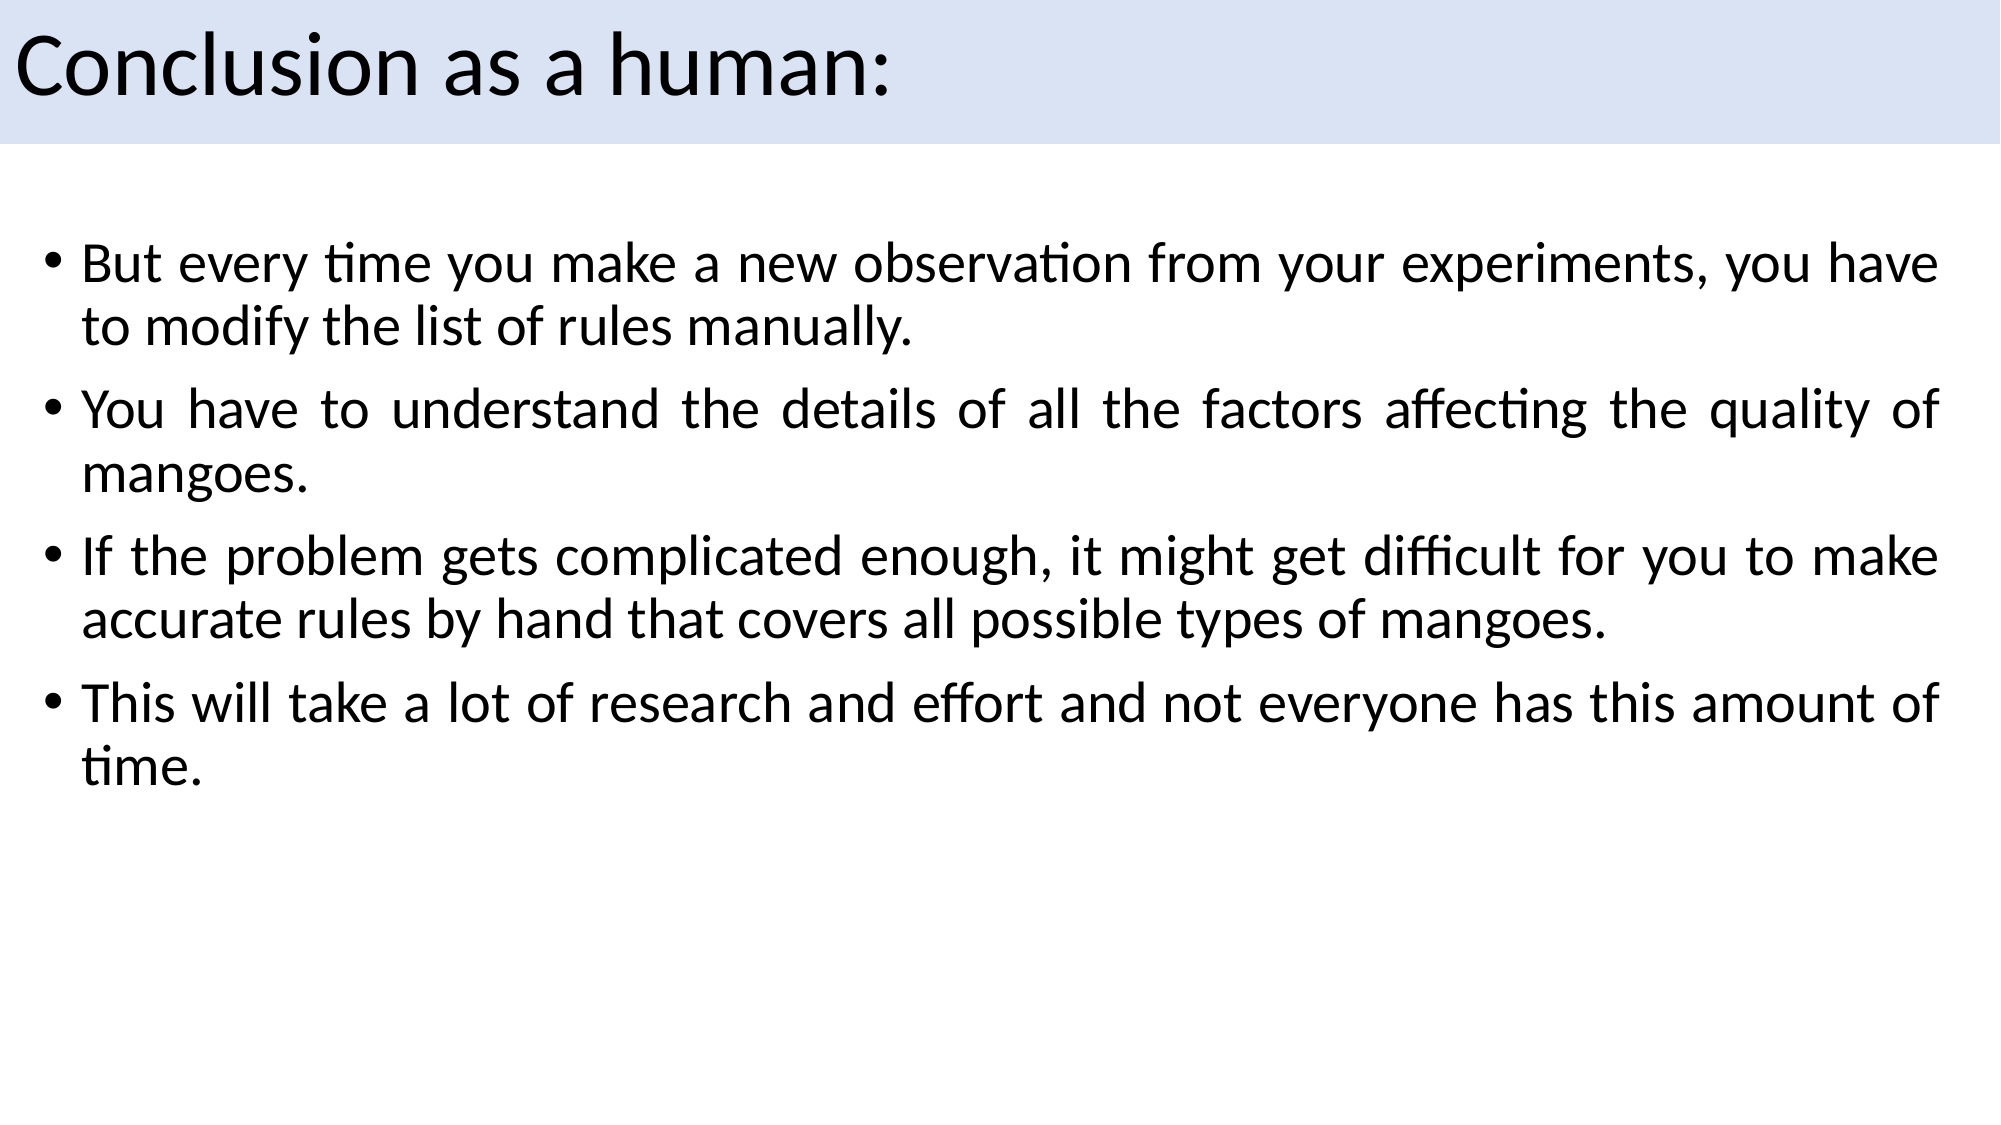

# Conclusion as a human:
But every time you make a new observation from your experiments, you have to modify the list of rules manually.
You have to understand the details of all the factors affecting the quality of mangoes.
If the problem gets complicated enough, it might get difficult for you to make accurate rules by hand that covers all possible types of mangoes.
This will take a lot of research and effort and not everyone has this amount of time.